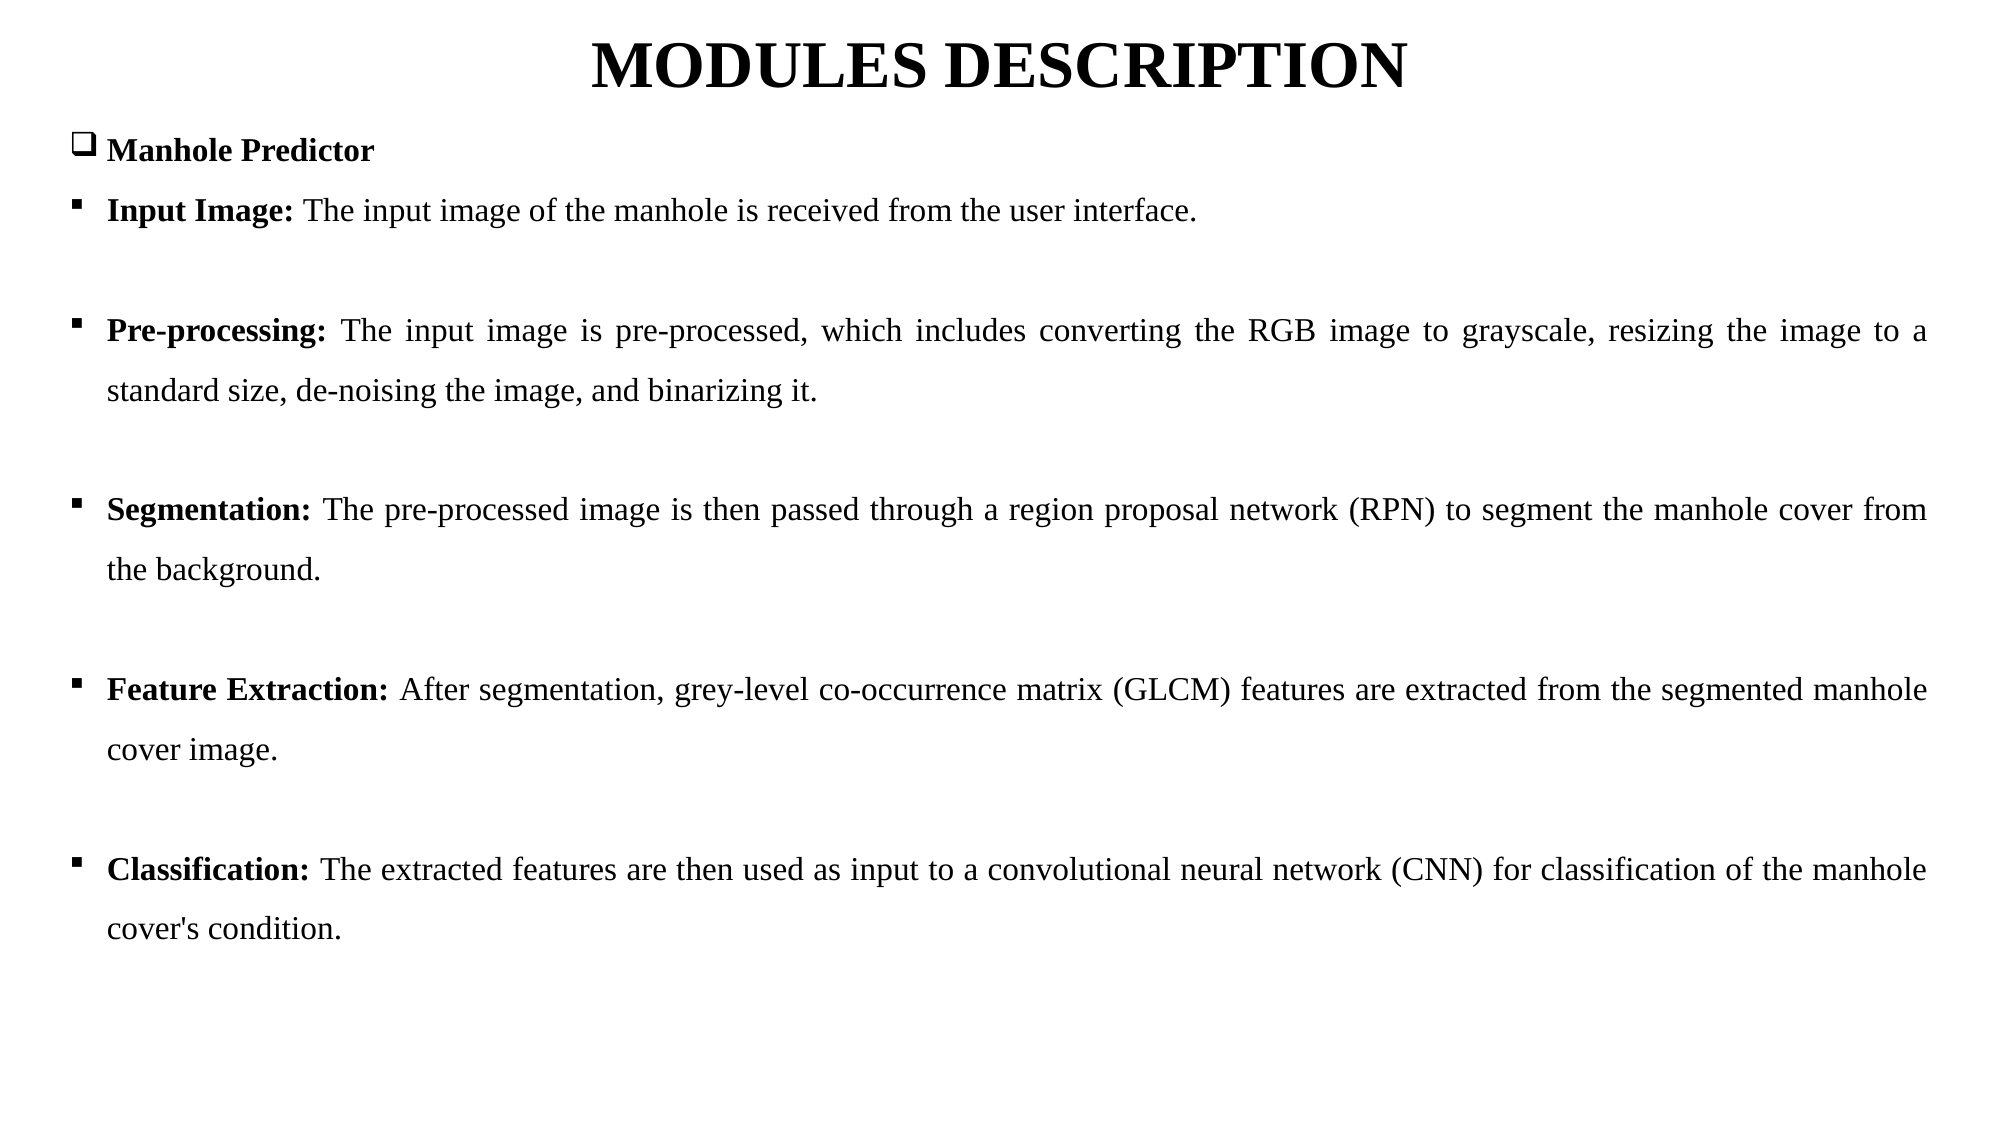

# MODULES DESCRIPTION
Manhole Predictor
Input Image: The input image of the manhole is received from the user interface.

Pre-processing: The input image is pre-processed, which includes converting the RGB image to grayscale, resizing the image to a standard size, de-noising the image, and binarizing it.

Segmentation: The pre-processed image is then passed through a region proposal network (RPN) to segment the manhole cover from the background.

Feature Extraction: After segmentation, grey-level co-occurrence matrix (GLCM) features are extracted from the segmented manhole cover image.

Classification: The extracted features are then used as input to a convolutional neural network (CNN) for classification of the manhole cover's condition.